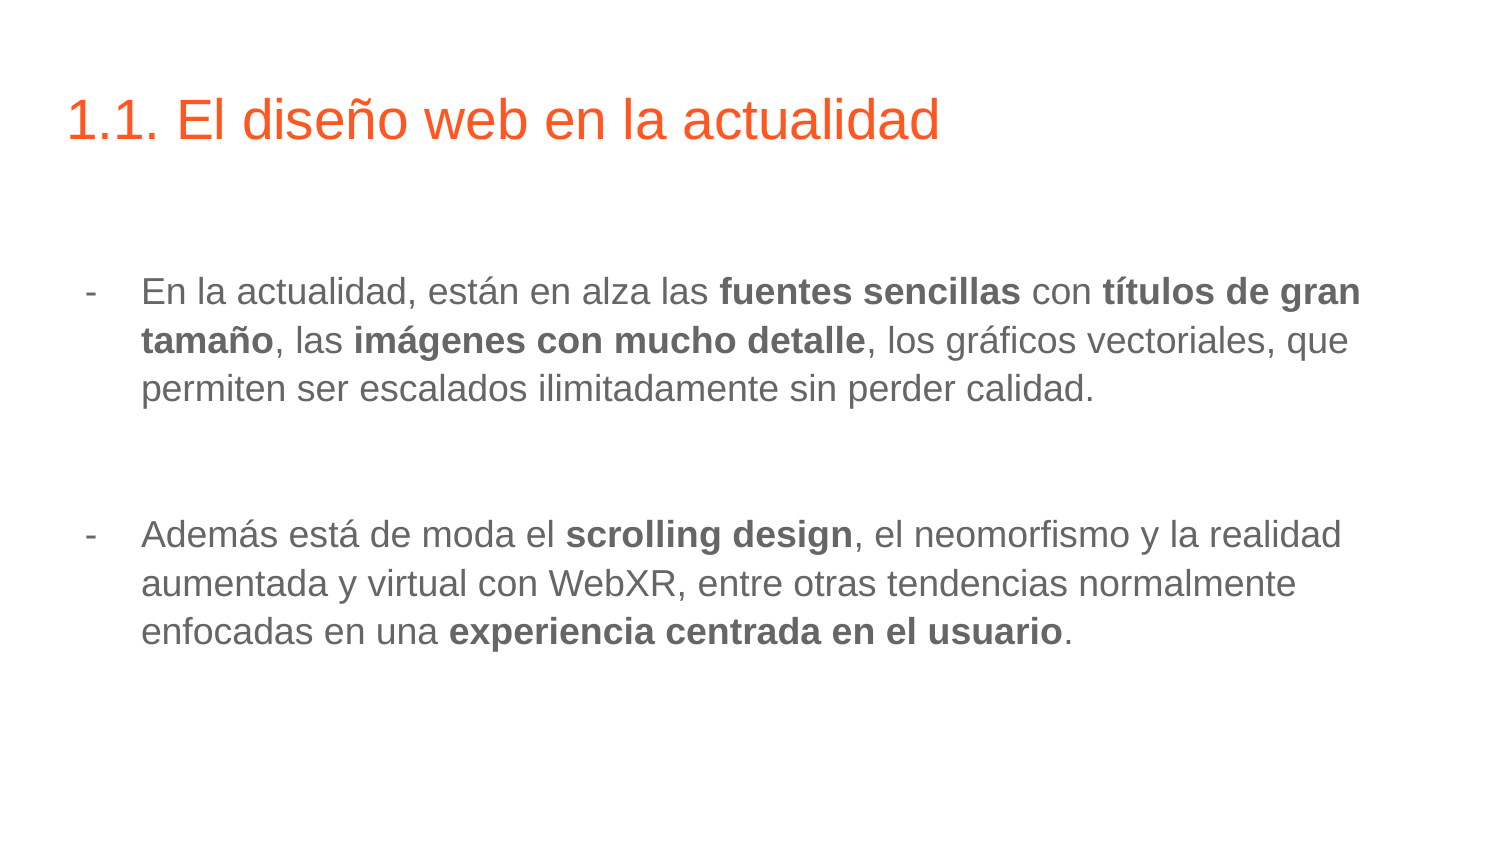

# 1.1. El diseño web en la actualidad
En la actualidad, están en alza las fuentes sencillas con títulos de gran tamaño, las imágenes con mucho detalle, los gráficos vectoriales, que permiten ser escalados ilimitadamente sin perder calidad.

Además está de moda el scrolling design, el neomorfismo y la realidad aumentada y virtual con WebXR, entre otras tendencias normalmente enfocadas en una experiencia centrada en el usuario.